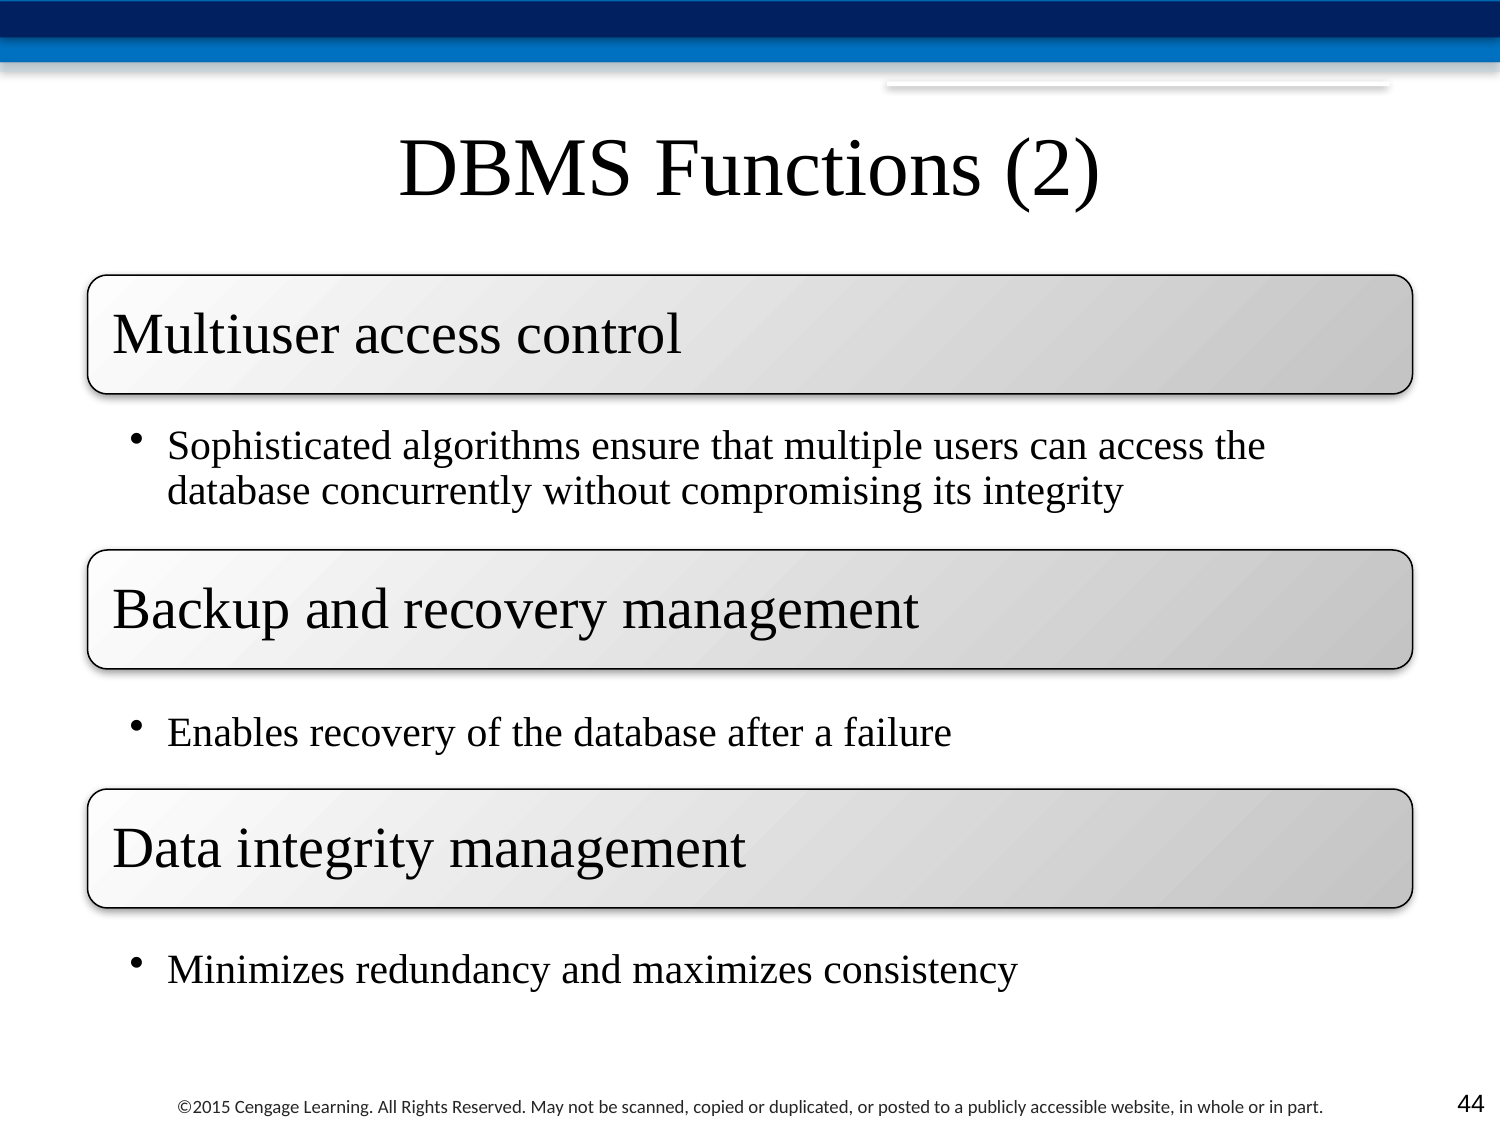

# DBMS Functions (2)
Multiuser access control
Sophisticated algorithms ensure that multiple users can access the database concurrently without compromising its integrity
Backup and recovery management
Enables recovery of the database after a failure
Data integrity management
Minimizes redundancy and maximizes consistency
44